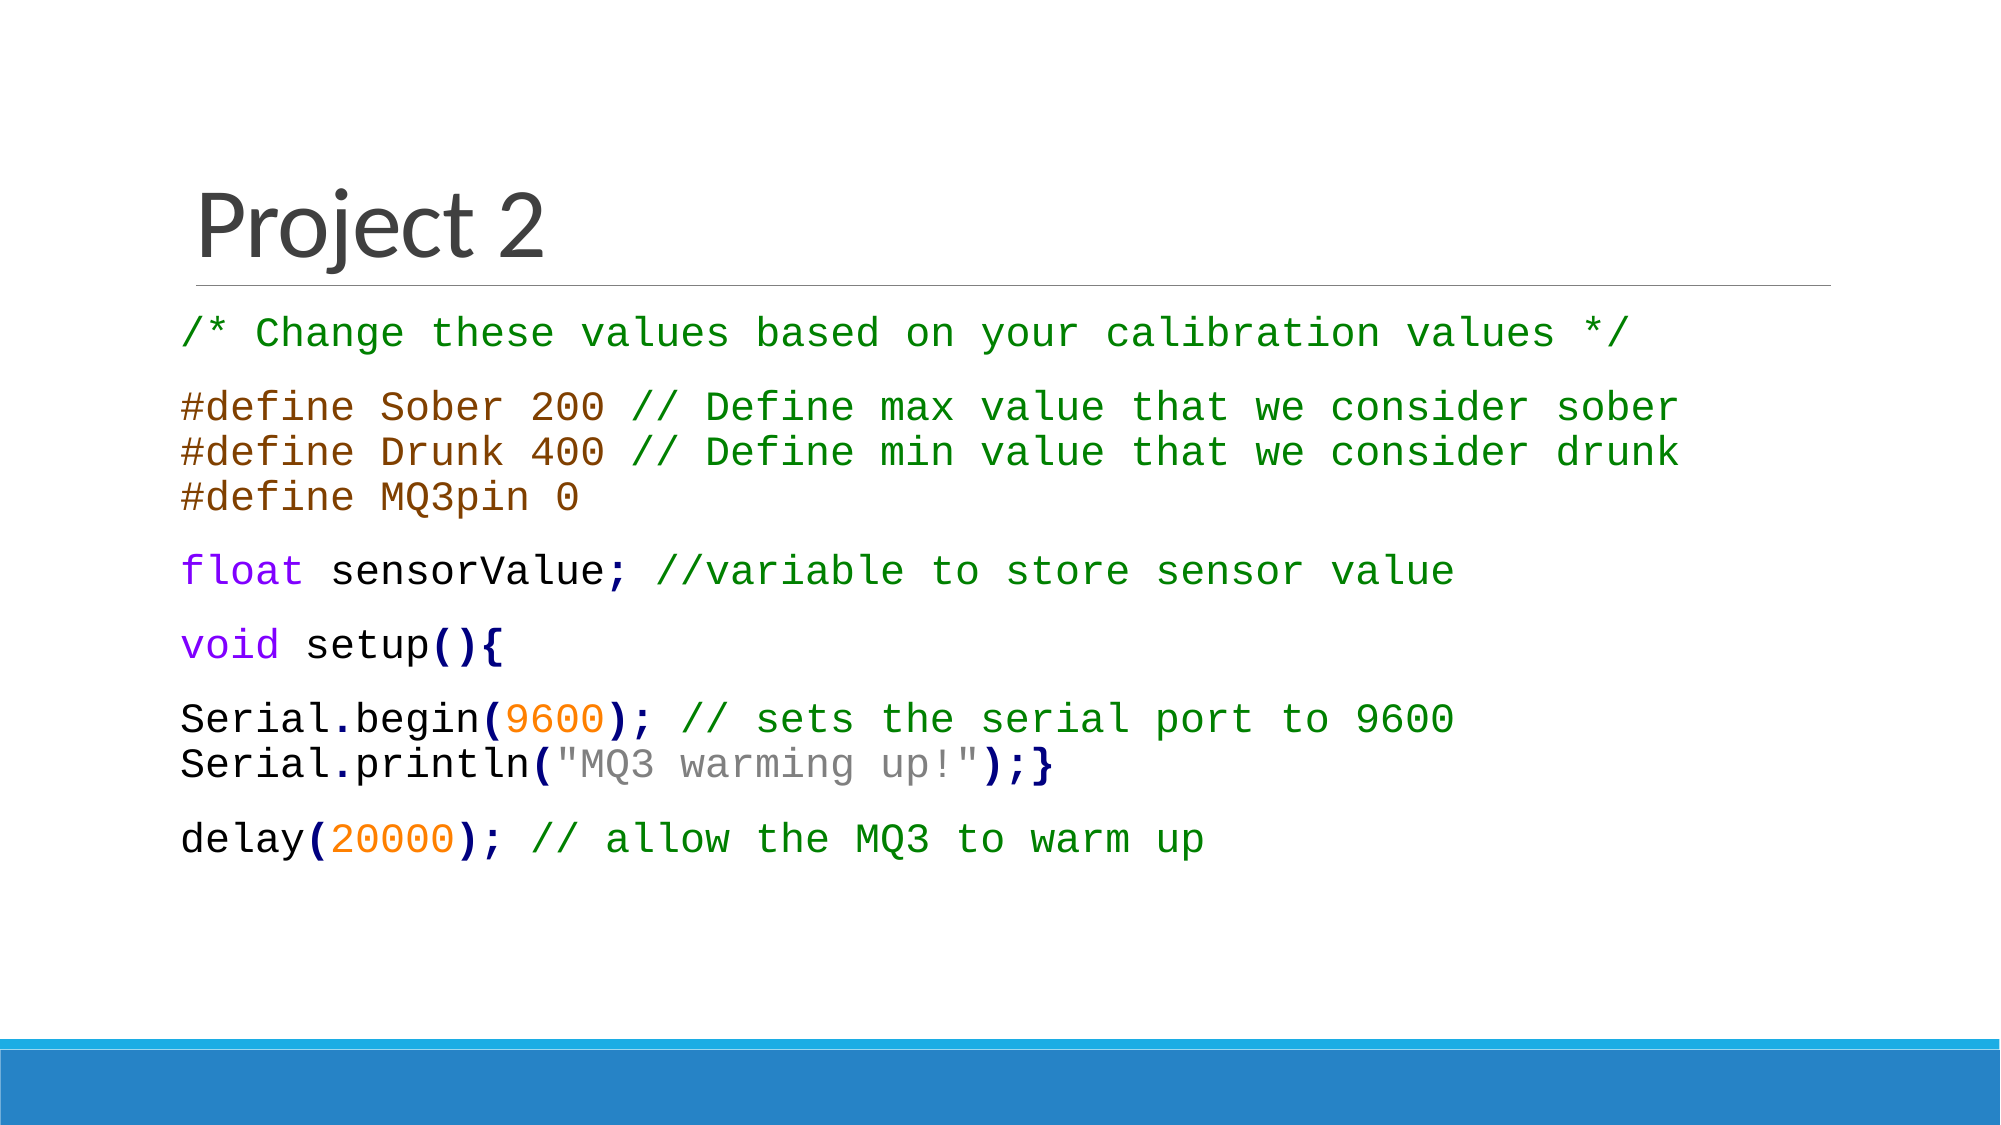

# Project 2
/* Change these values based on your calibration values */
#define Sober 200 // Define max value that we consider sober #define Drunk 400 // Define min value that we consider drunk #define MQ3pin 0
float sensorValue; //variable to store sensor value
void setup(){
Serial.begin(9600); // sets the serial port to 9600 Serial.println("MQ3 warming up!");}
delay(20000); // allow the MQ3 to warm up